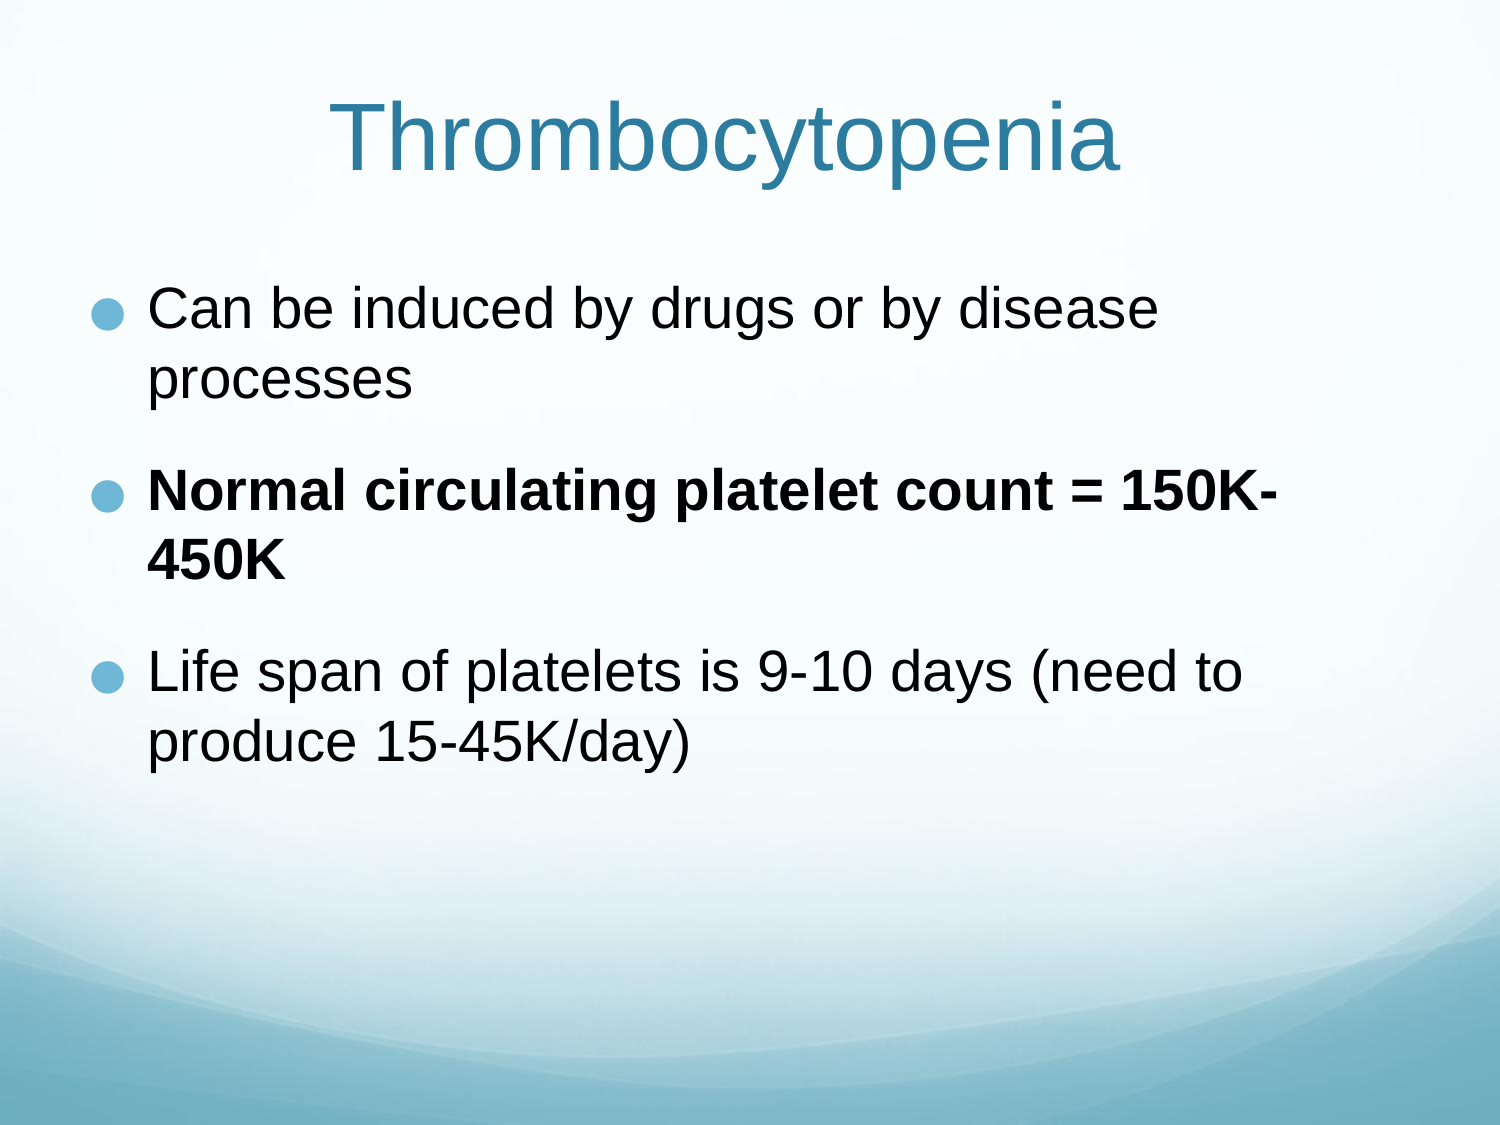

Thrombocytopenia
Can be induced by drugs or by disease processes
Normal circulating platelet count = 150K-450K
Life span of platelets is 9-10 days (need to produce 15-45K/day)